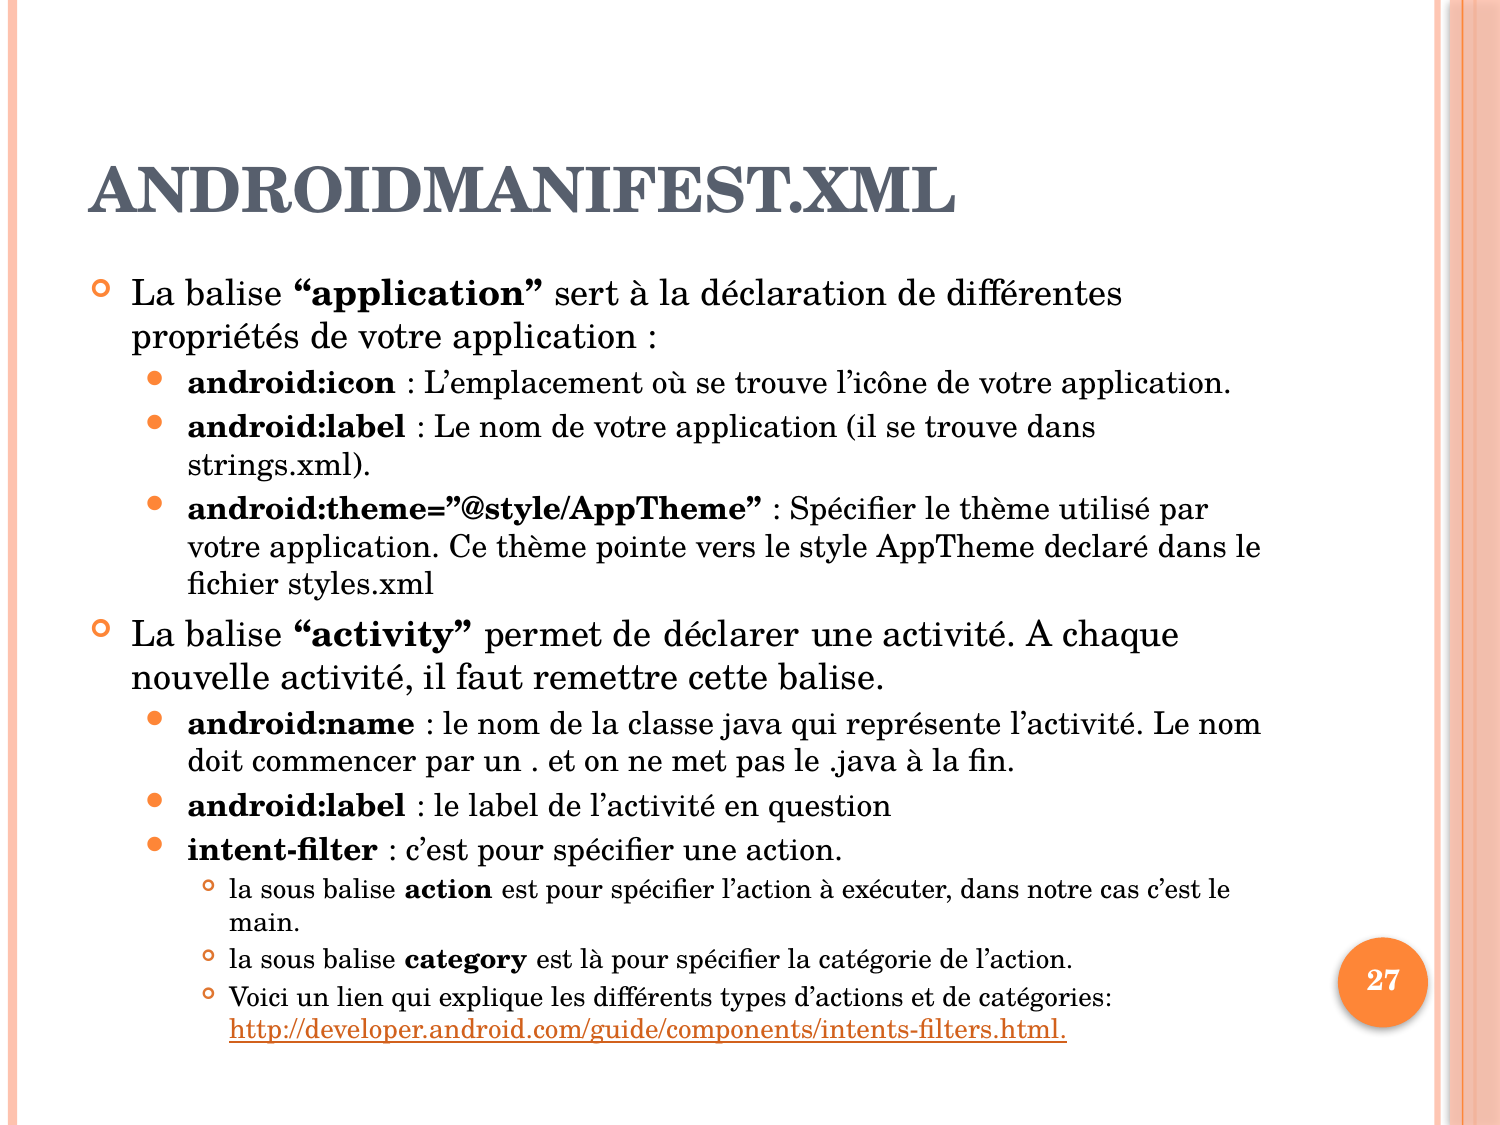

# AndroidManifest.xml
La balise “application” sert à la déclaration de différentes propriétés de votre application :
android:icon : L’emplacement où se trouve l’icône de votre application.
android:label : Le nom de votre application (il se trouve dans strings.xml).
android:theme=”@style/AppTheme” : Spécifier le thème utilisé par votre application. Ce thème pointe vers le style AppTheme declaré dans le fichier styles.xml
La balise “activity” permet de déclarer une activité. A chaque nouvelle activité, il faut remettre cette balise.
android:name : le nom de la classe java qui représente l’activité. Le nom doit commencer par un . et on ne met pas le .java à la fin.
android:label : le label de l’activité en question
intent-filter : c’est pour spécifier une action.
la sous balise action est pour spécifier l’action à exécuter, dans notre cas c’est le main.
la sous balise category est là pour spécifier la catégorie de l’action.
Voici un lien qui explique les différents types d’actions et de catégories: http://developer.android.com/guide/components/intents-filters.html.

27